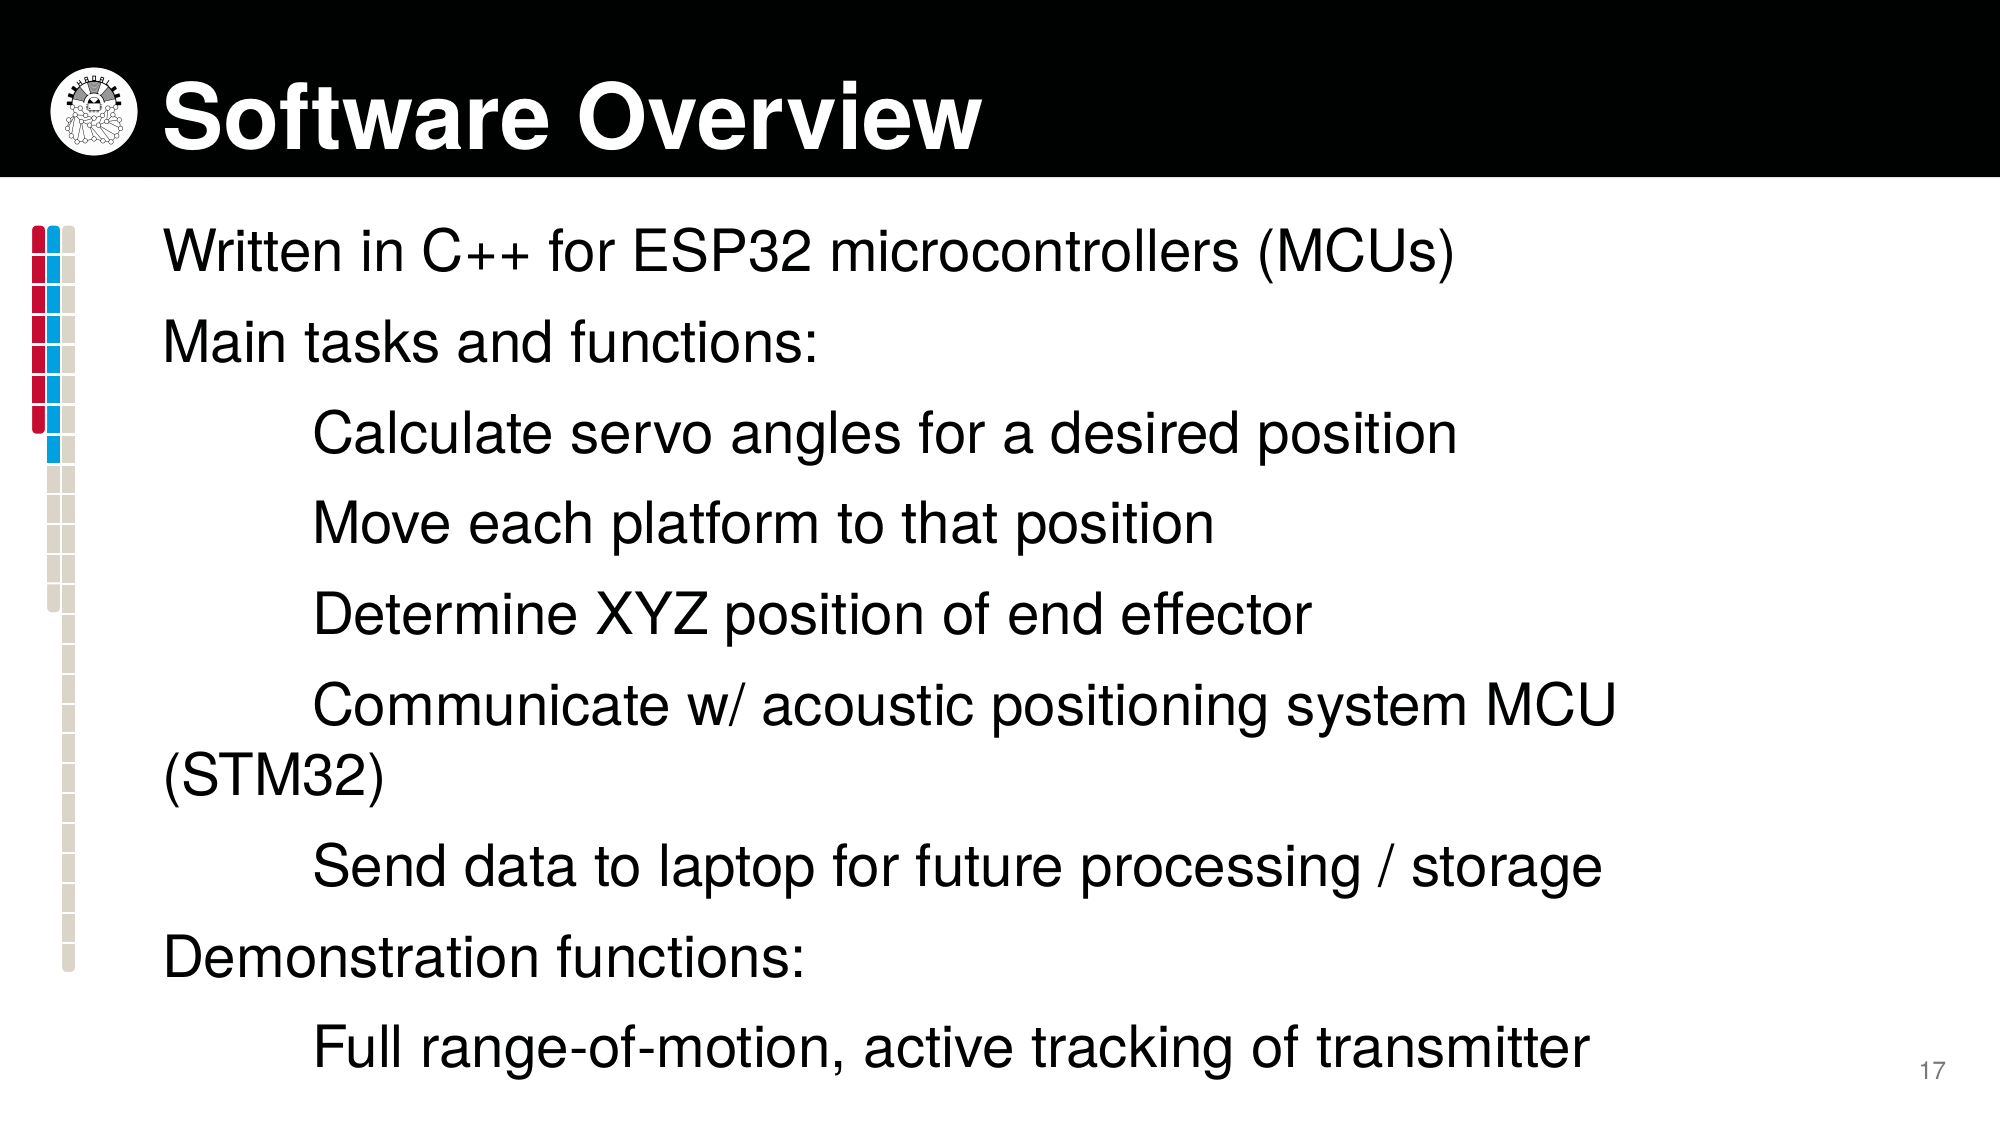

# Software Overview
Written in C++ for ESP32 microcontrollers (MCUs)
Main tasks and functions:
	Calculate servo angles for a desired position
	Move each platform to that position
	Determine XYZ position of end effector
	Communicate w/ acoustic positioning system MCU (STM32)
	Send data to laptop for future processing / storage
Demonstration functions:
	Full range-of-motion, active tracking of transmitter

17